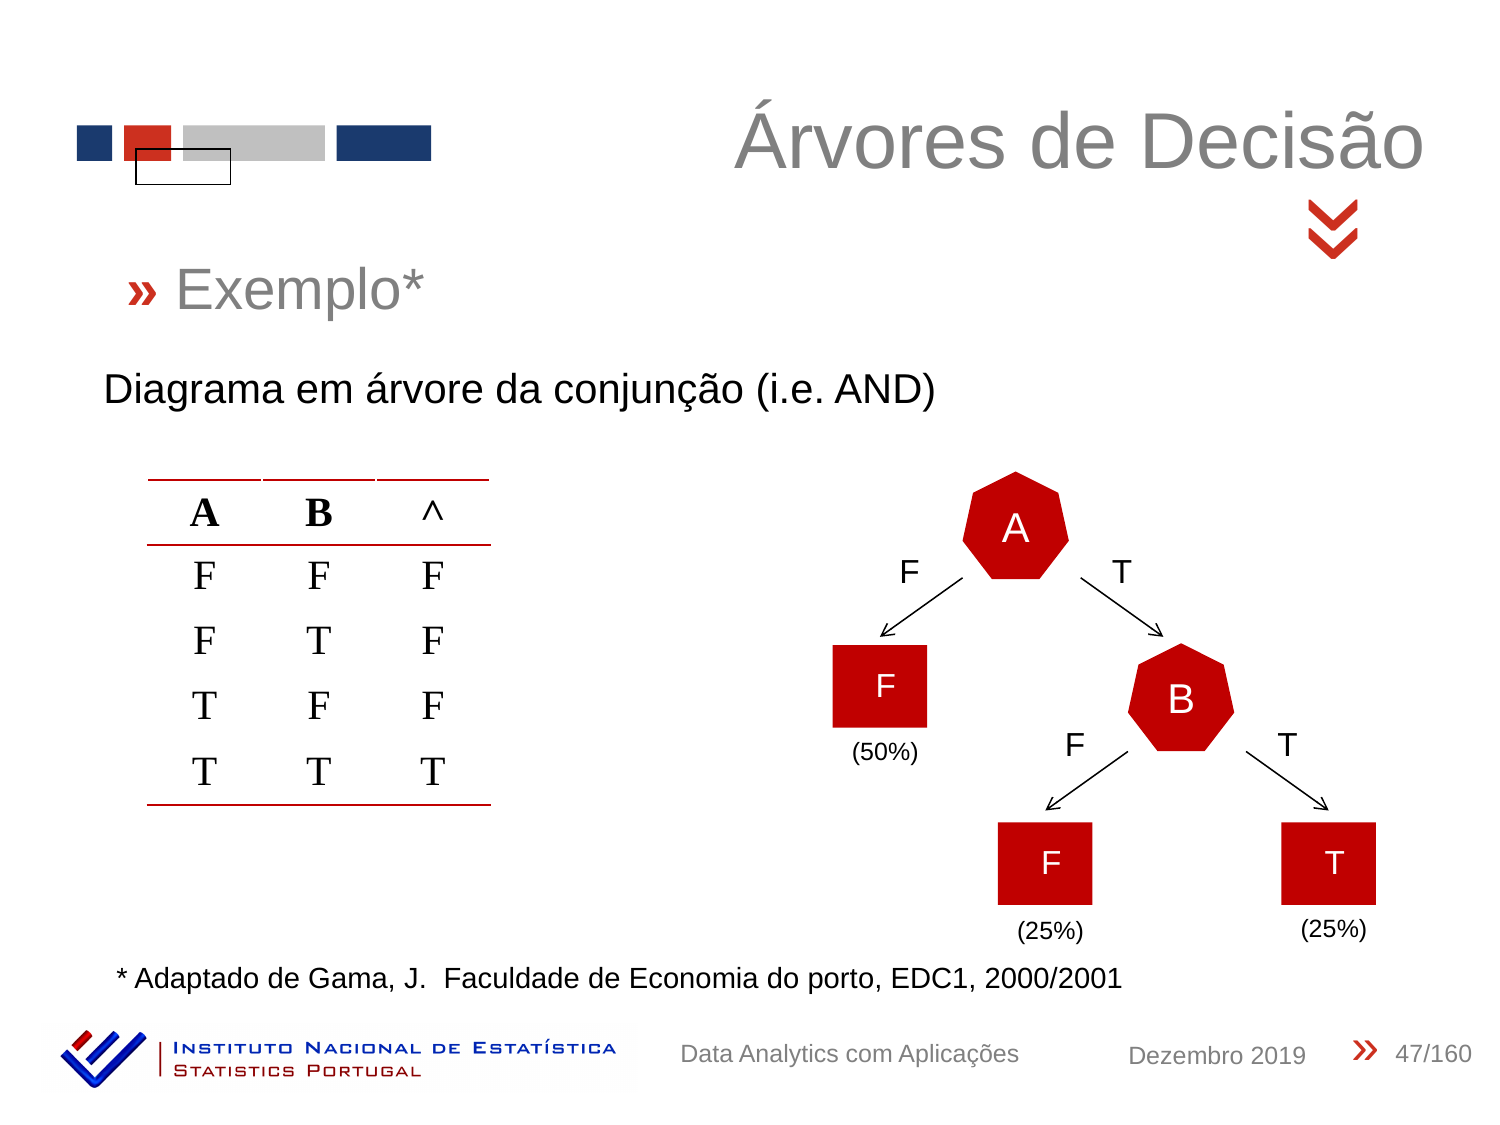

Árvores de Decisão
«
» Exemplo*
Diagrama em árvore da conjunção (i.e. AND)
A
| A | B | ˄ |
| --- | --- | --- |
| F | F | F |
| F | T | F |
| T | F | F |
| T | T | T |
F
T
B

F
F
T
(50%)

F
T
(25%)
(25%)
* Adaptado de Gama, J.  Faculdade de Economia do porto, EDC1, 2000/2001
47